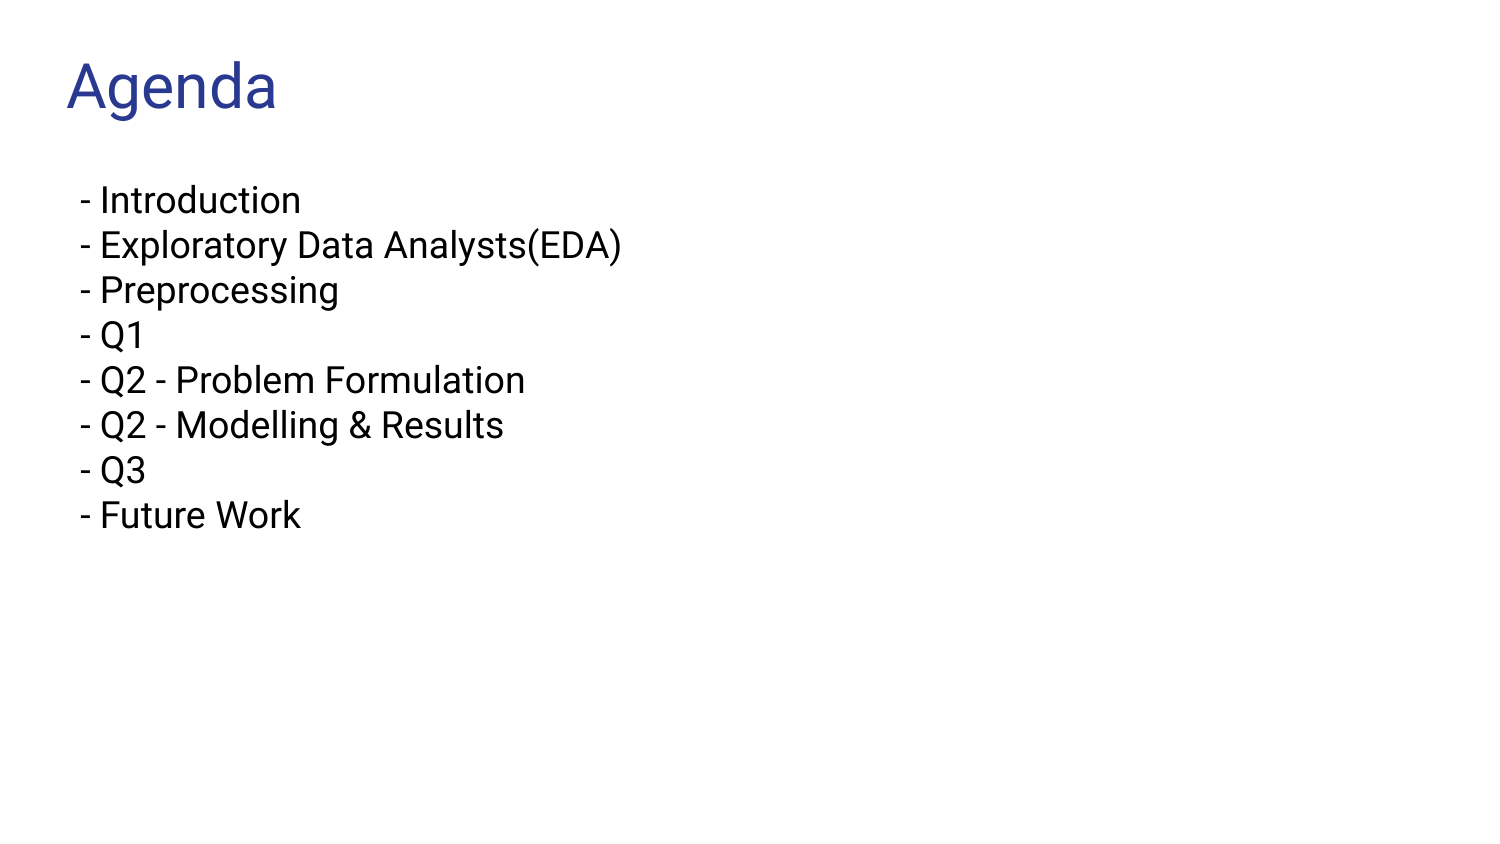

# Agenda
- Introduction
- Exploratory Data Analysts(EDA)
- Preprocessing
- Q1
- Q2 - Problem Formulation
- Q2 - Modelling & Results
- Q3
- Future Work